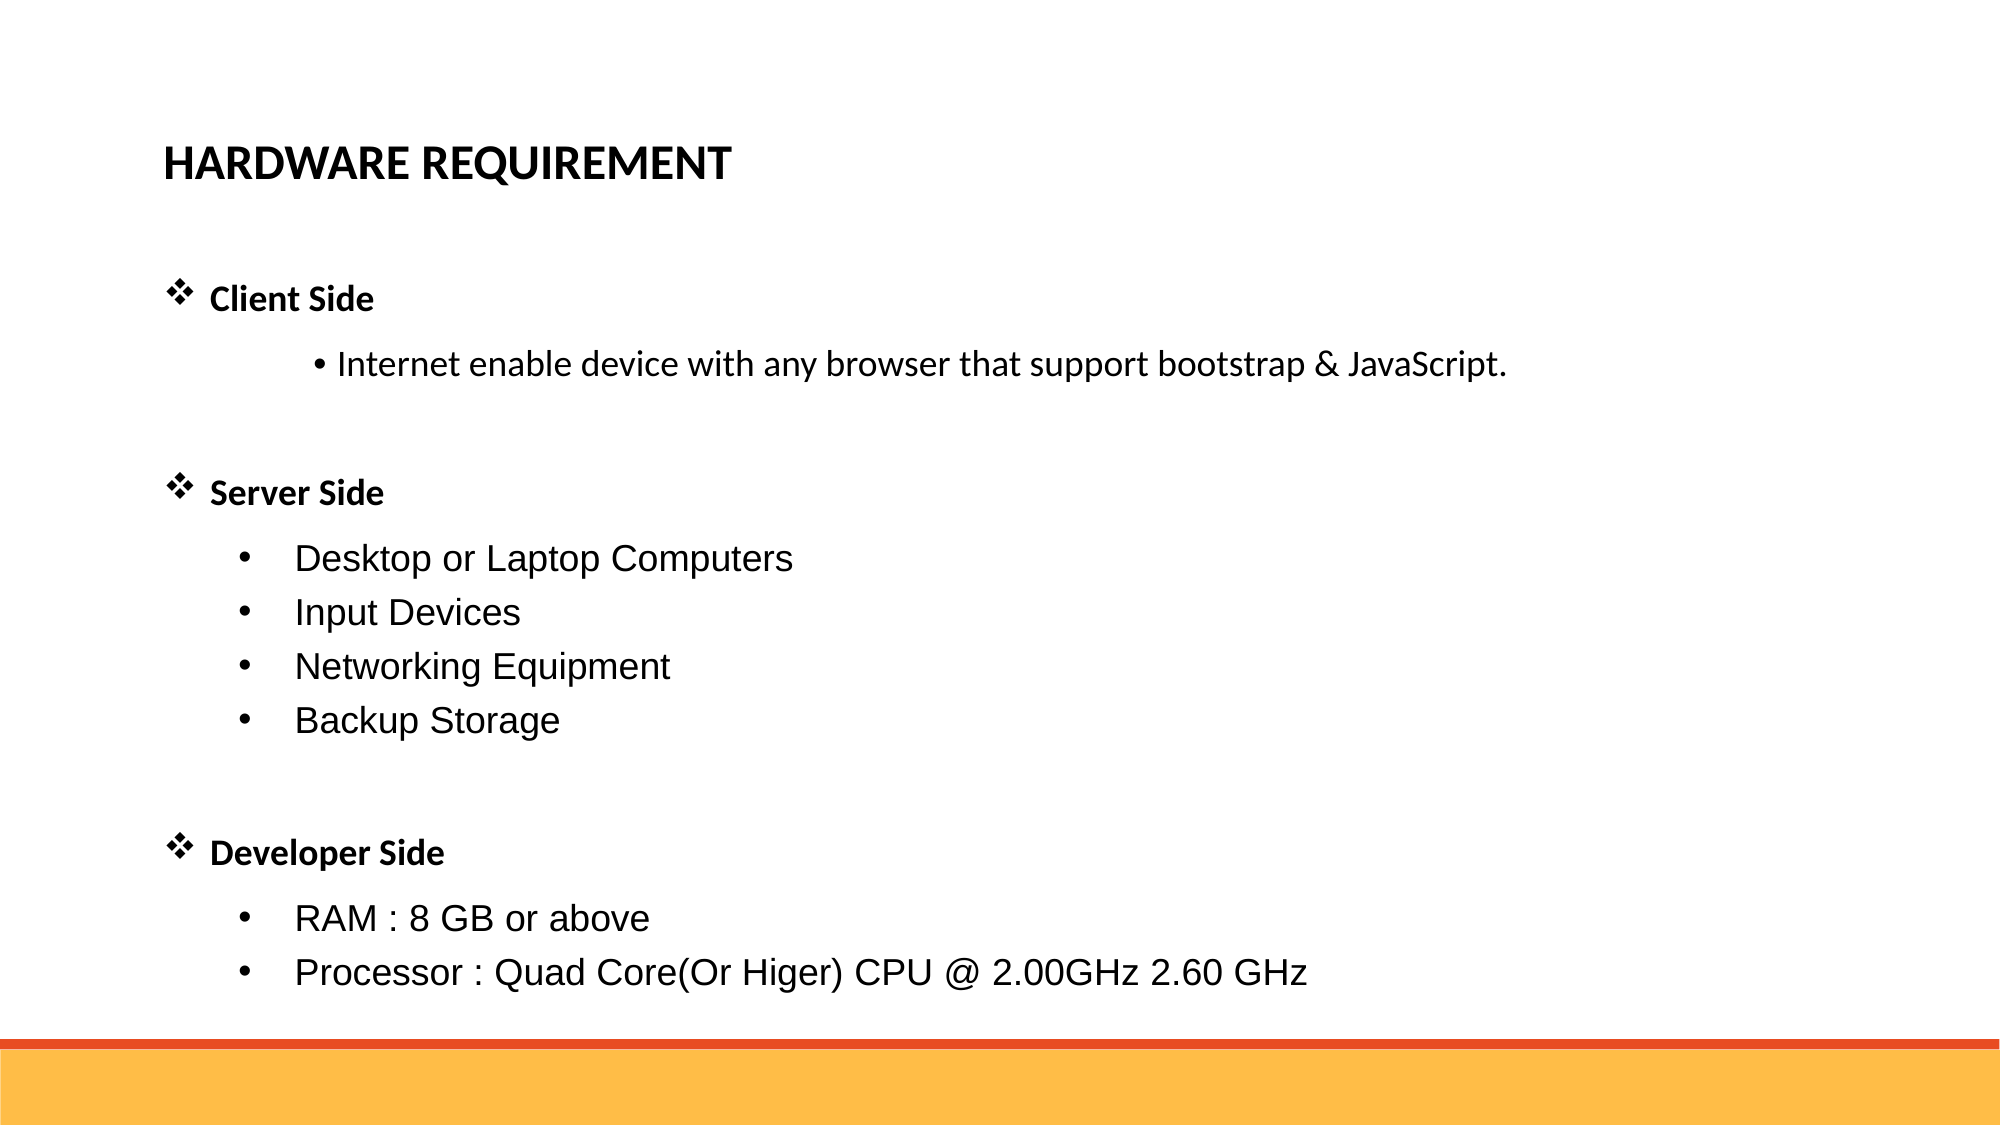

HARDWARE REQUIREMENT

Client Side
	• Internet enable device with any browser that support bootstrap & JavaScript.

Server Side
Desktop or Laptop Computers
Input Devices
Networking Equipment
Backup Storage

Developer Side
RAM : 8 GB or above
Processor : Quad Core(Or Higer) CPU @ 2.00GHz 2.60 GHz